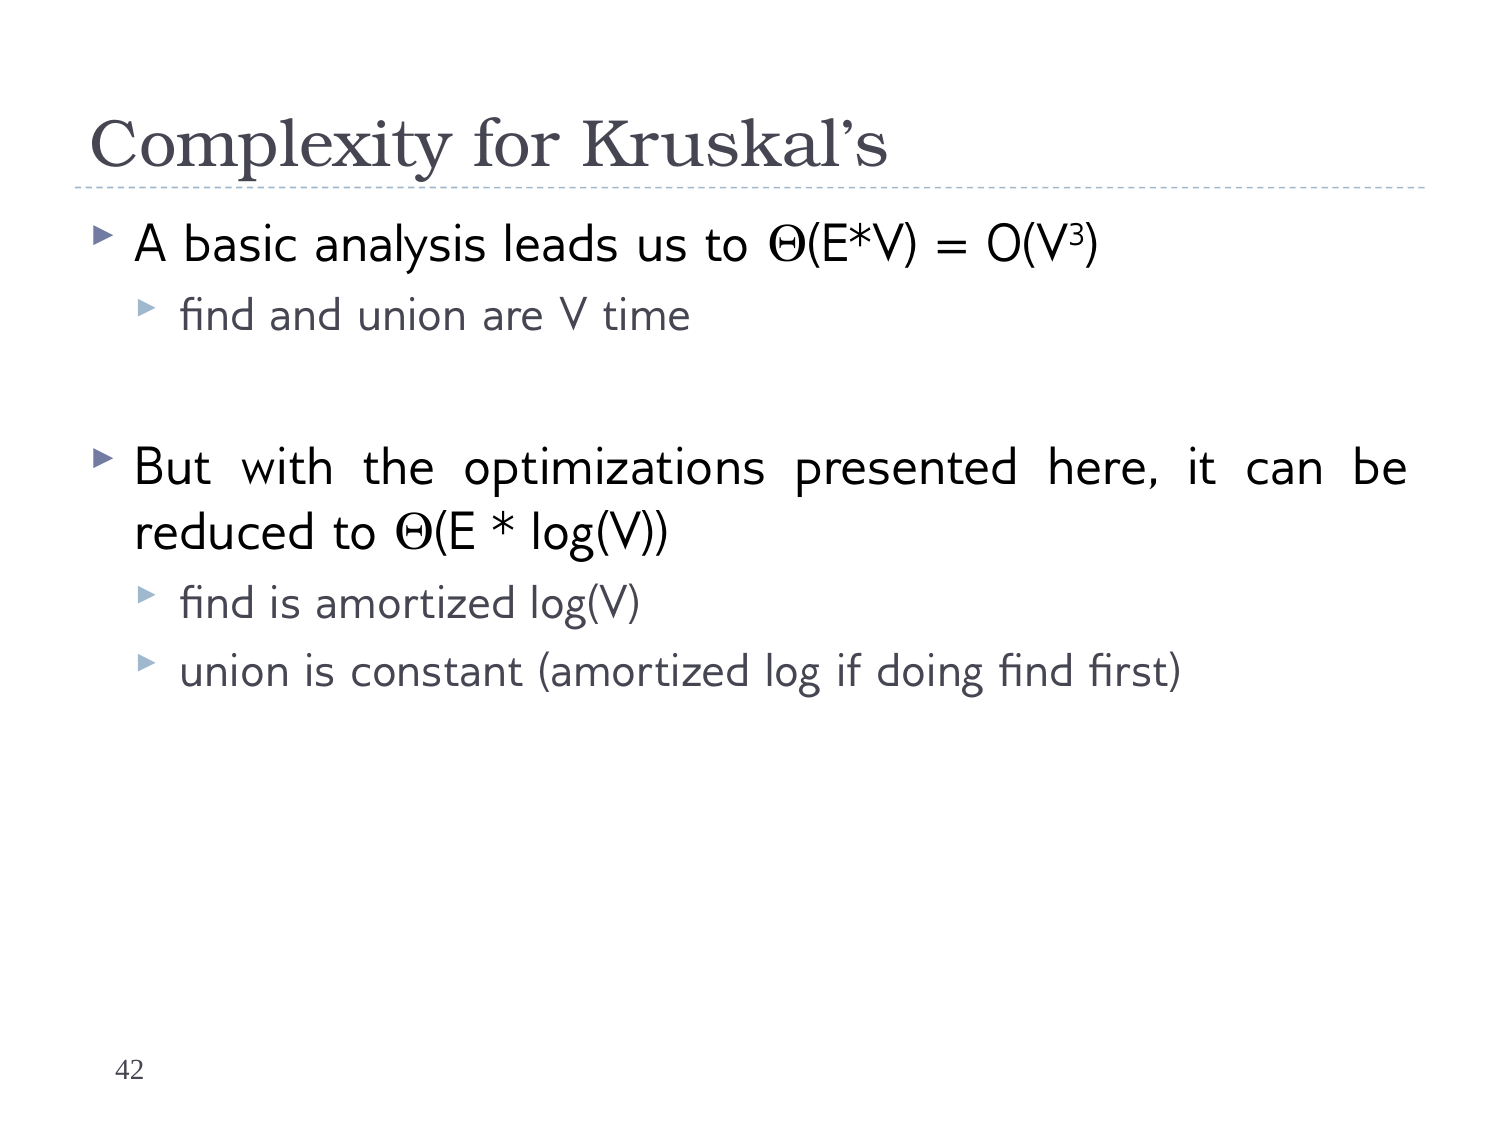

# Complexity for Kruskal’s
A basic analysis leads us to Θ(E*V) = O(V3)
find and union are V time

But with the optimizations presented here, it can be reduced to Θ(E * log(V))
find is amortized log(V)
union is constant (amortized log if doing find first)
42